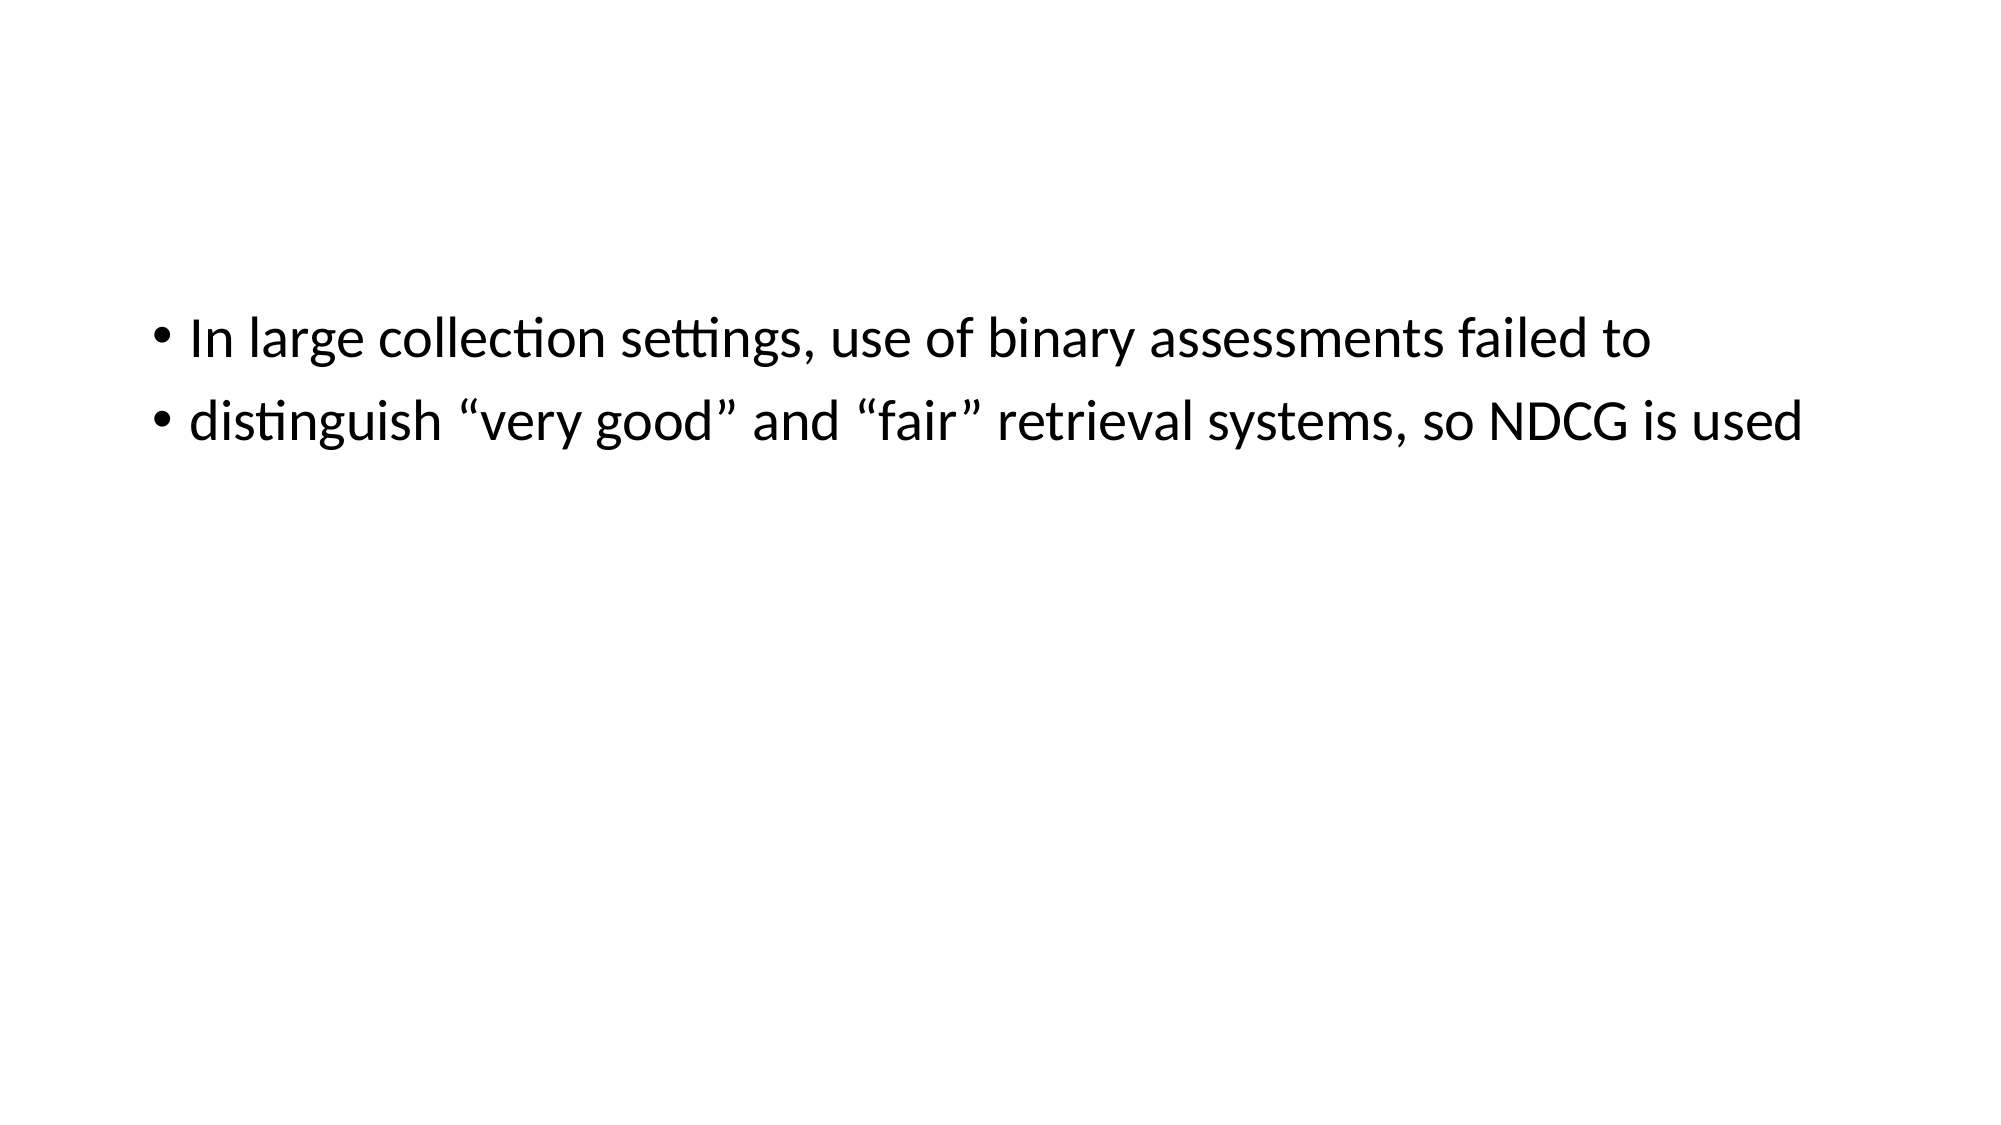

In large collection settings, use of binary assessments failed to
distinguish “very good” and “fair” retrieval systems, so NDCG is used